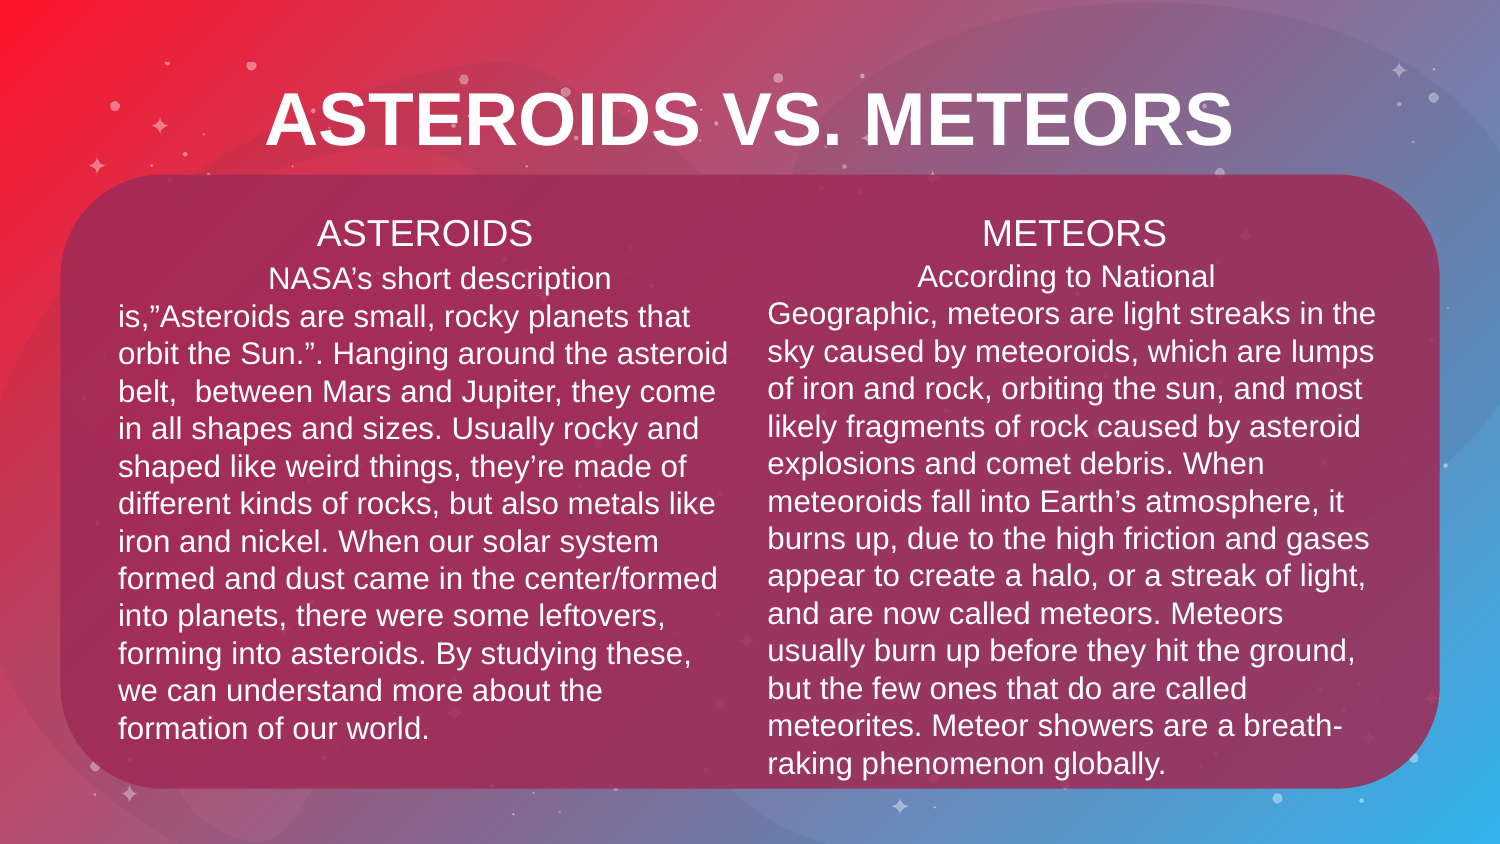

# ASTEROIDS VS. METEORS
METEORS
	According to National Geographic, meteors are light streaks in the sky caused by meteoroids, which are lumps of iron and rock, orbiting the sun, and most likely fragments of rock caused by asteroid explosions and comet debris. When meteoroids fall into Earth’s atmosphere, it burns up, due to the high friction and gases appear to create a halo, or a streak of light, and are now called meteors. Meteors usually burn up before they hit the ground, but the few ones that do are called meteorites. Meteor showers are a breath-raking phenomenon globally.
ASTEROIDS
	NASA’s short description is,”Asteroids are small, rocky planets that orbit the Sun.”. Hanging around the asteroid belt,  between Mars and Jupiter, they come in all shapes and sizes. Usually rocky and shaped like weird things, they’re made of different kinds of rocks, but also metals like iron and nickel. When our solar system formed and dust came in the center/formed into planets, there were some leftovers, forming into asteroids. By studying these, we can understand more about the formation of our world.